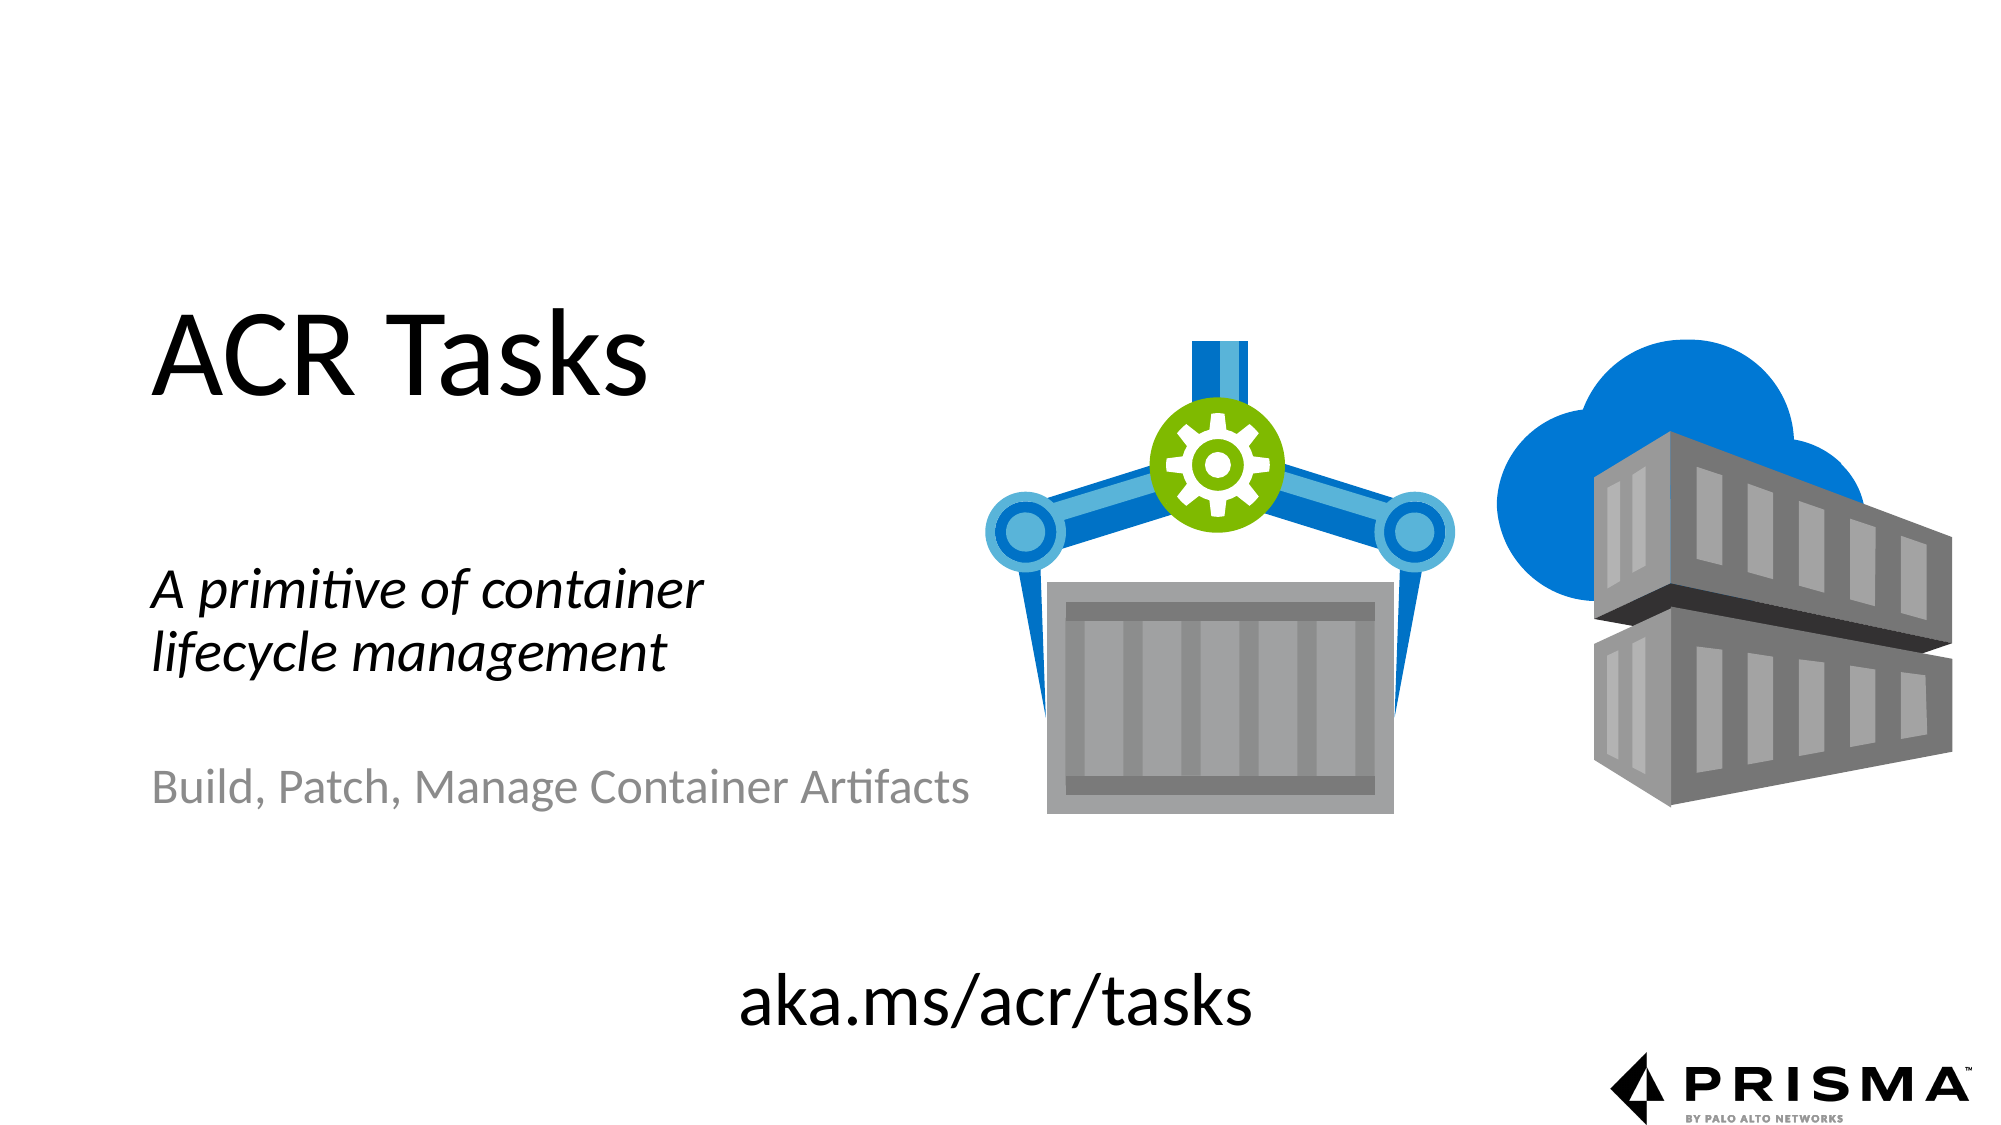

# ACR Tasks A primitive of container lifecycle management

Build, Patch, Manage Container Artifacts
aka.ms/acr/tasks